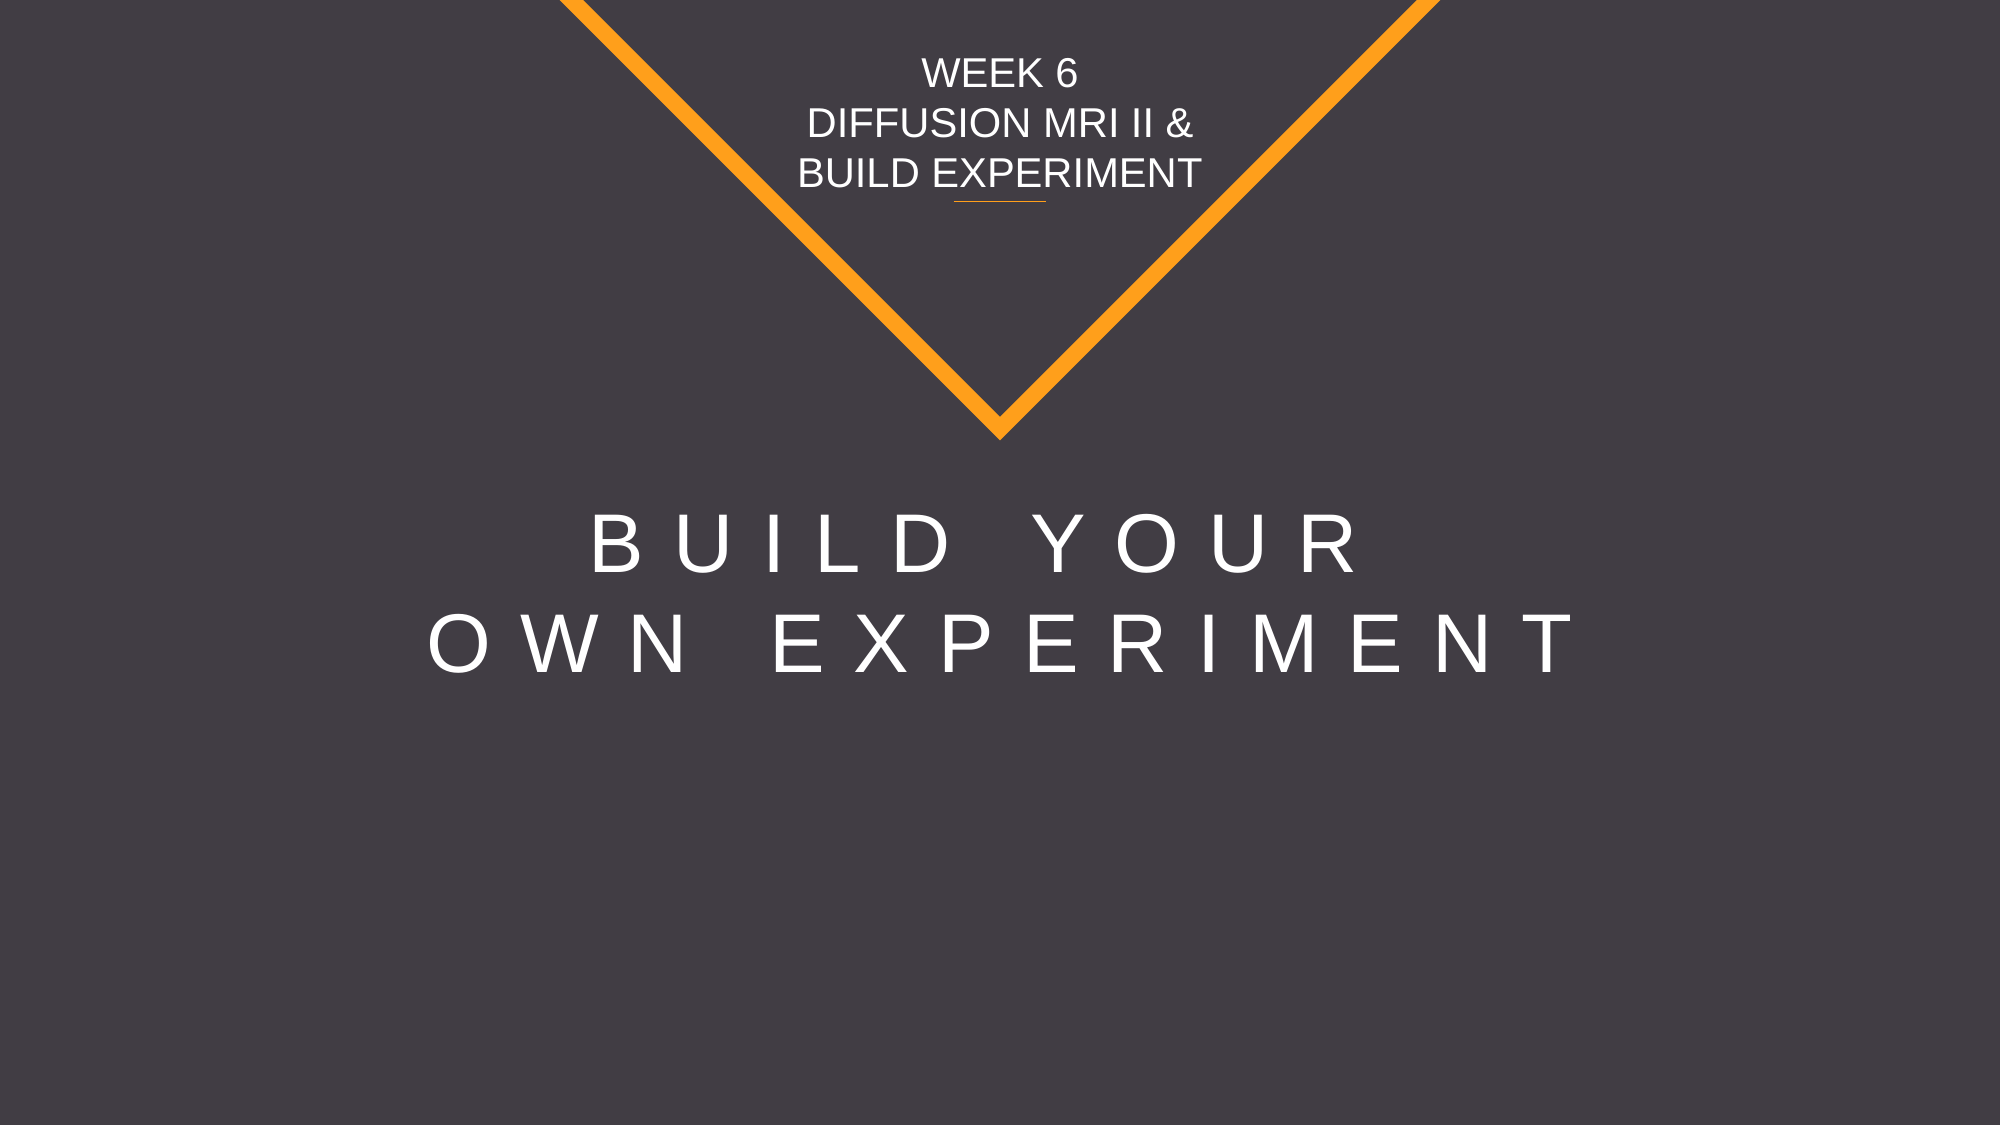

WEEK 6
DIFFUSION MRI II &
BUILD EXPERIMENT
BUILD YOUR
OWN EXPERIMENT